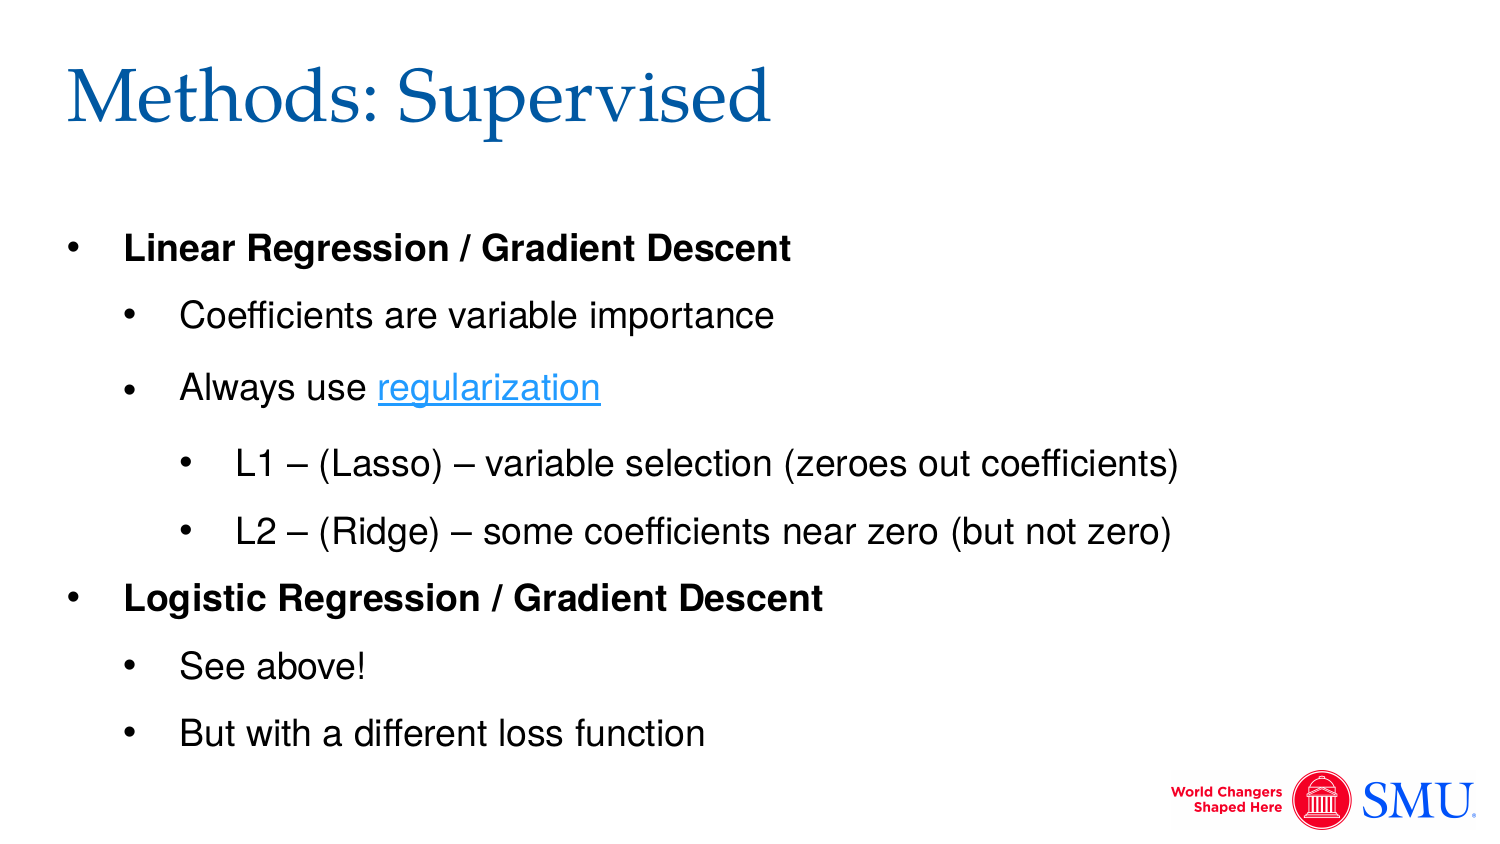

# Methods: Supervised
Linear Regression / Gradient Descent
Coefficients are variable importance
Always use regularization
L1 – (Lasso) – variable selection (zeroes out coefficients)
L2 – (Ridge) – some coefficients near zero (but not zero)
Logistic Regression / Gradient Descent
See above!
But with a different loss function